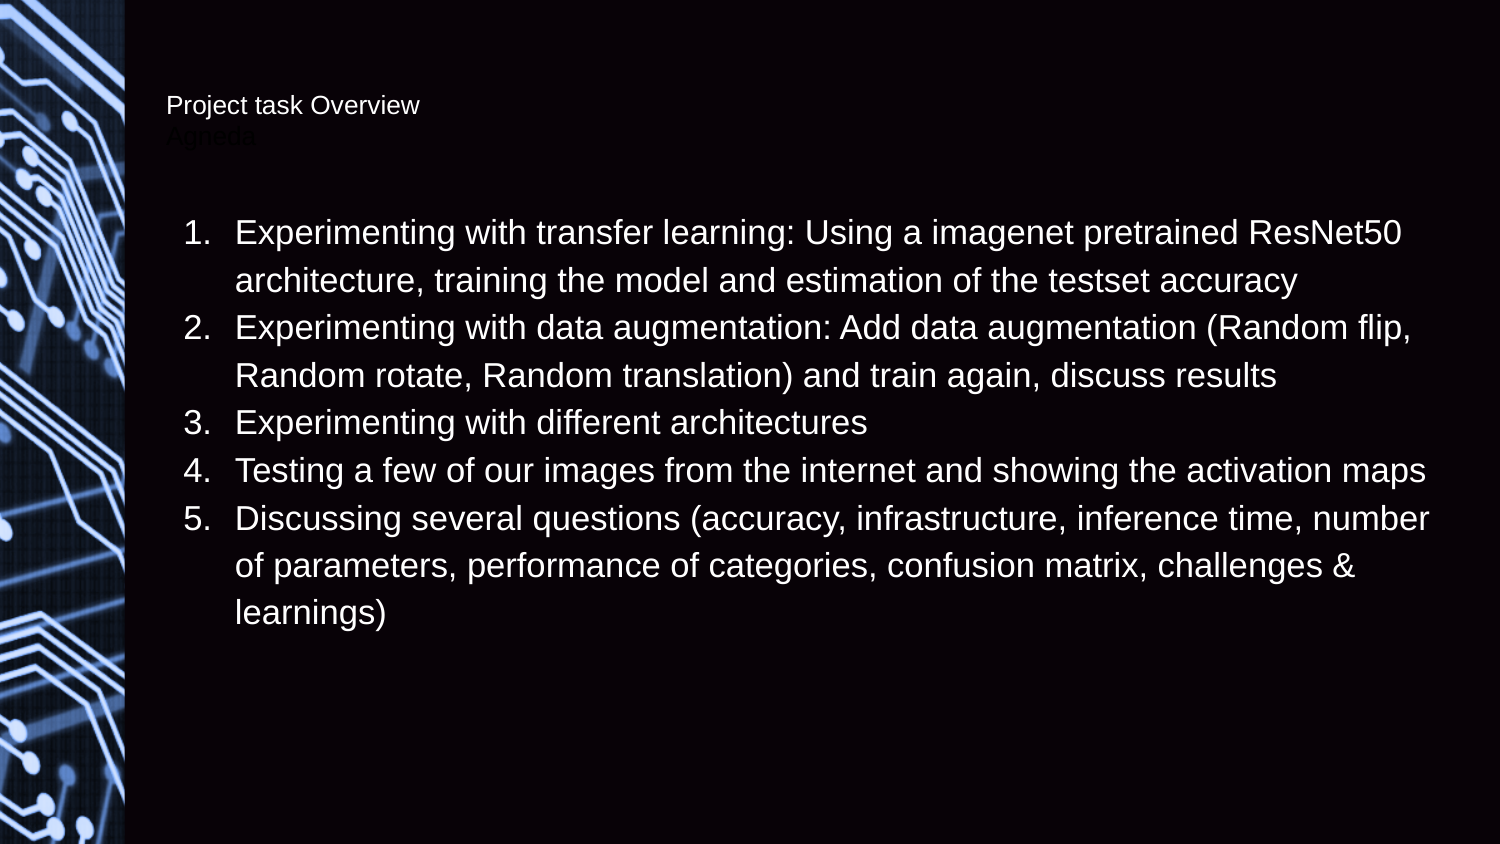

# Project task Overview
Agneda
Experimenting with transfer learning: Using a imagenet pretrained ResNet50 architecture, training the model and estimation of the testset accuracy
Experimenting with data augmentation: Add data augmentation (Random flip, Random rotate, Random translation) and train again, discuss results
Experimenting with different architectures
Testing a few of our images from the internet and showing the activation maps
Discussing several questions (accuracy, infrastructure, inference time, number of parameters, performance of categories, confusion matrix, challenges & learnings)